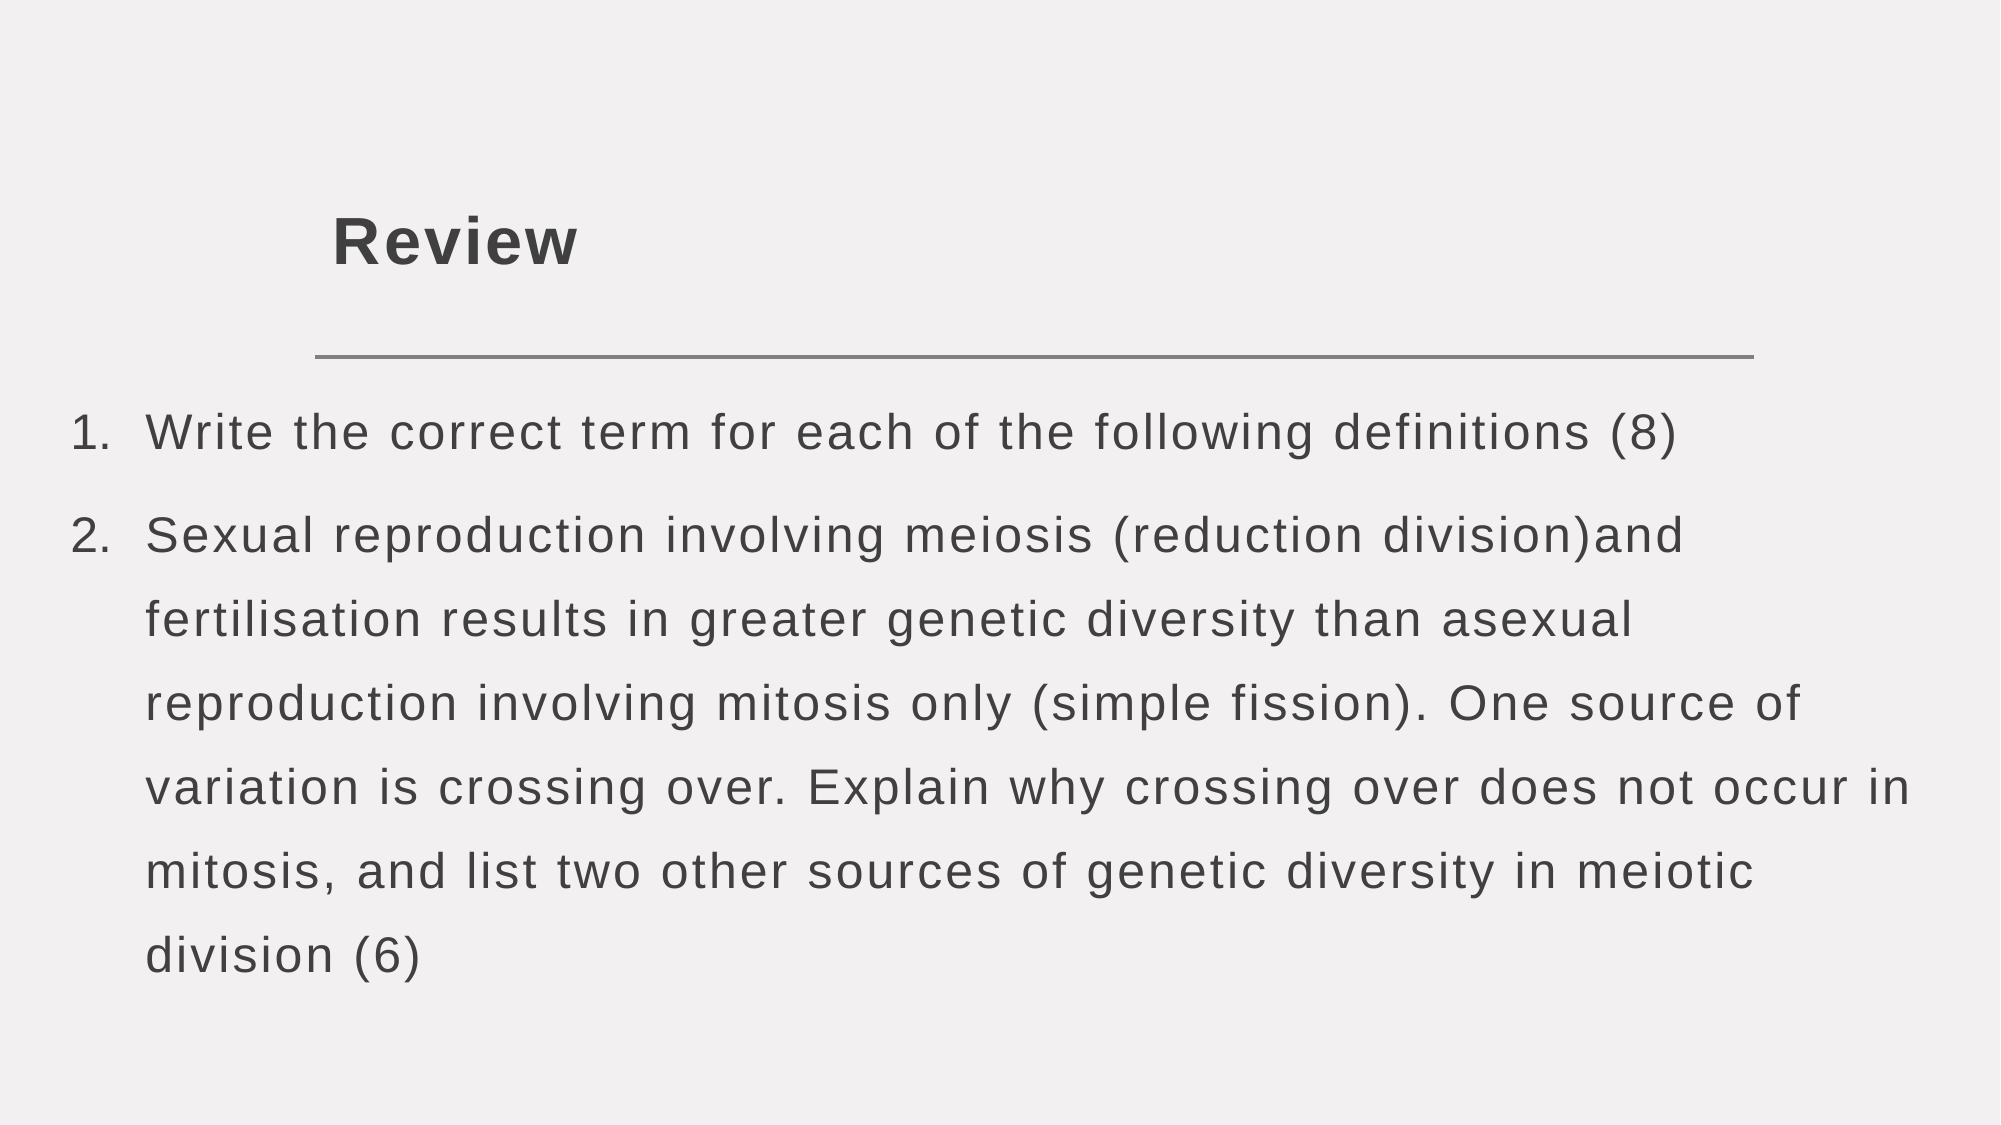

# Review
Write the correct term for each of the following definitions (8)
Sexual reproduction involving meiosis (reduction division)and fertilisation results in greater genetic diversity than asexual reproduction involving mitosis only (simple fission). One source of variation is crossing over. Explain why crossing over does not occur in mitosis, and list two other sources of genetic diversity in meiotic division (6)